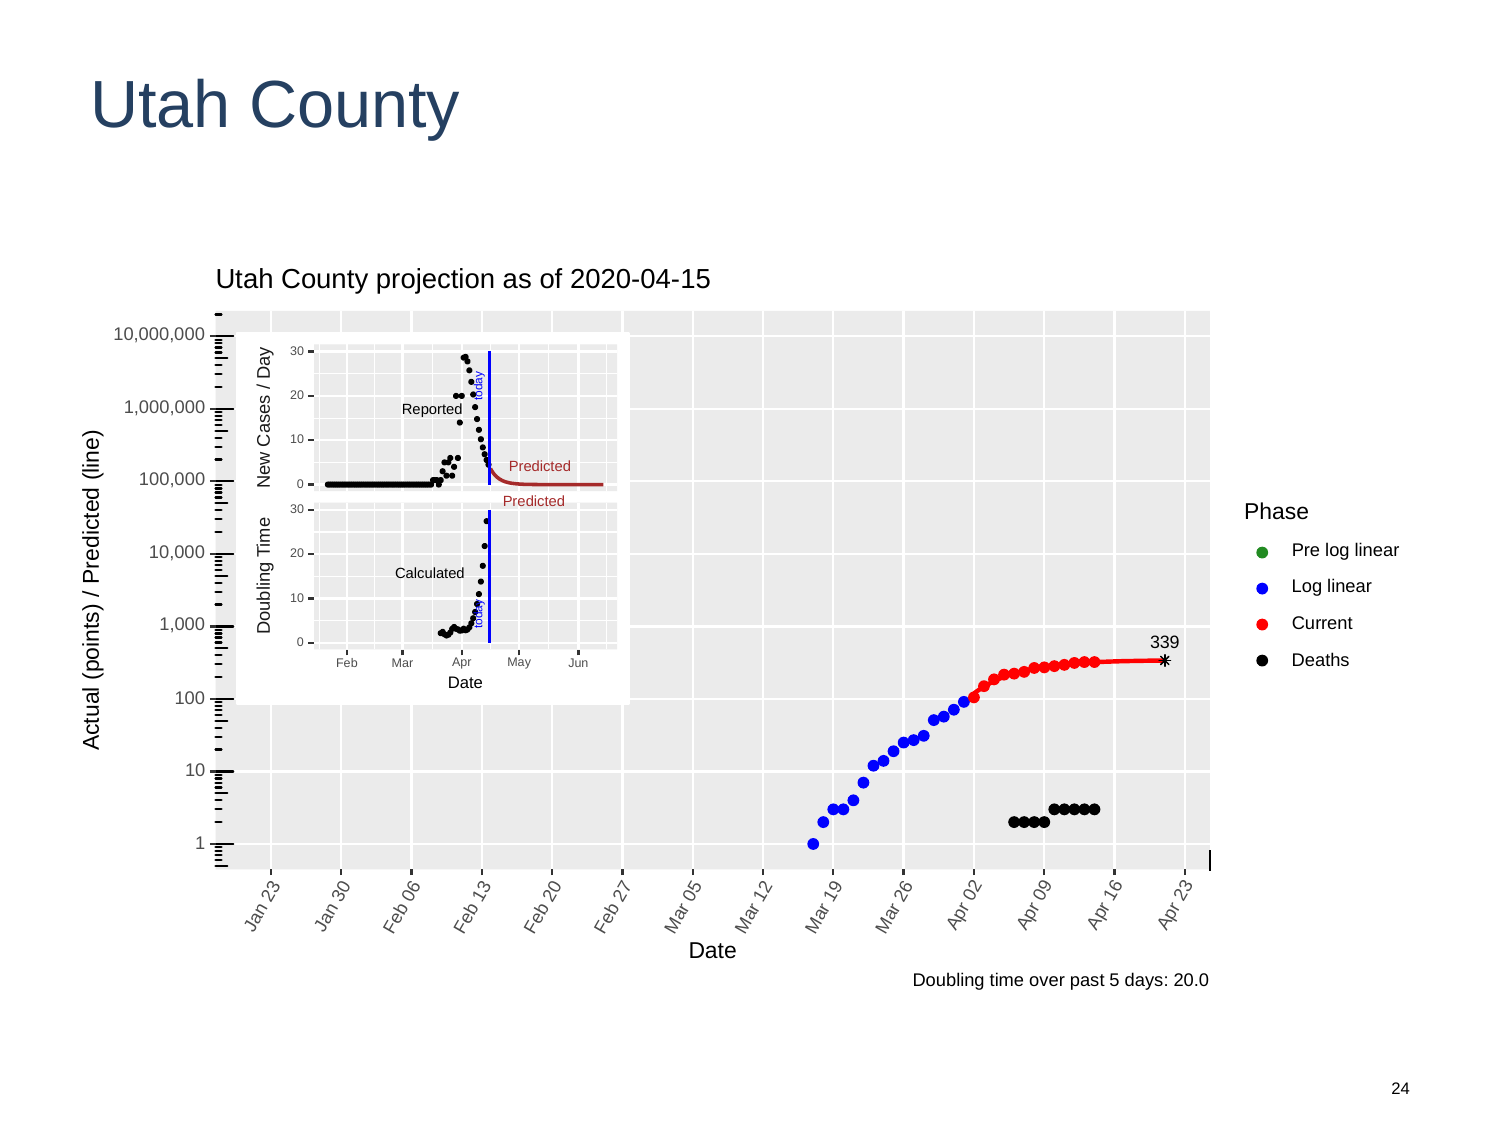

# Utah County

Utah County projection as of 2020-04-15

10,000,000

30

today

20

1,000,000
Reported

New Cases / Day

10

Predicted

100,000

0

Predicted

Phase
30

Pre log linear

10,000

20

Doubling Time
Calculated

Log linear

Actual (points) / Predicted (line)

10

today

1,000
Current

339

0

Deaths

May
Apr

Jun
Feb
Mar

Date

100

10

1

Apr 02
Apr 09
Apr 16
Apr 23
Jan 23
Jan 30
Mar 05
Mar 19
Mar 26
Feb 13
Mar 12
Feb 06
Feb 20
Feb 27
Date
Doubling time over past 5 days: 20.0
24